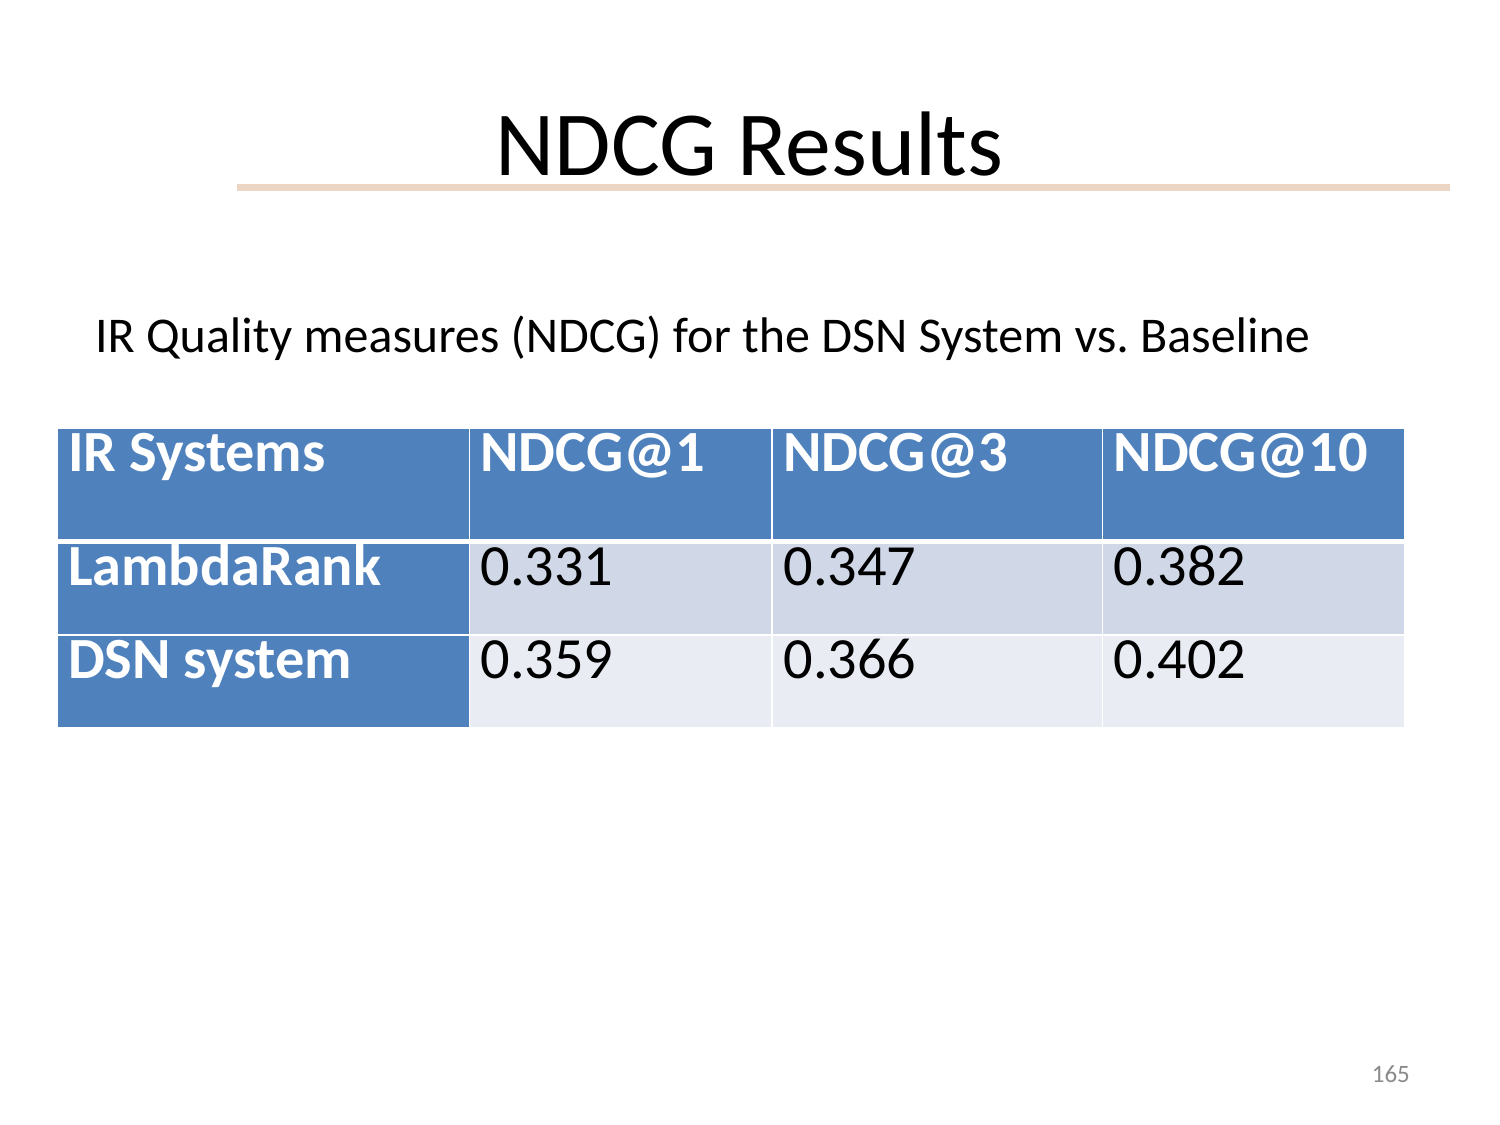

# NDCG Results

IR Quality measures (NDCG) for the DSN System vs. Baseline
| IR Systems | NDCG@1 | NDCG@3 | NDCG@10 |
| --- | --- | --- | --- |
| LambdaRank | 0.331 | 0.347 | 0.382 |
| DSN system | 0.359 | 0.366 | 0.402 |
165